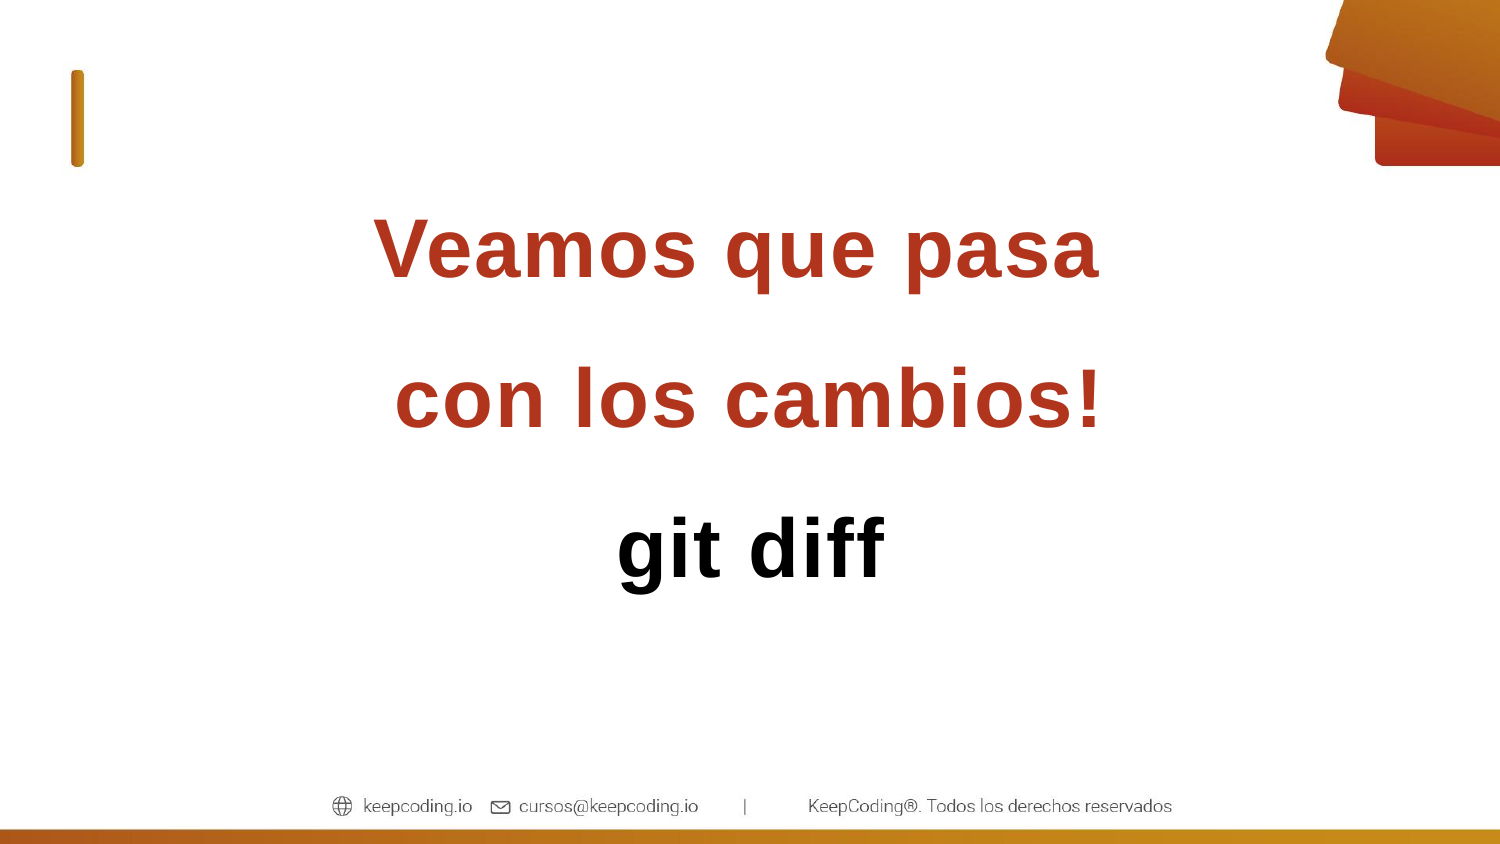

Veamos que pasa
con los cambios!
git diff